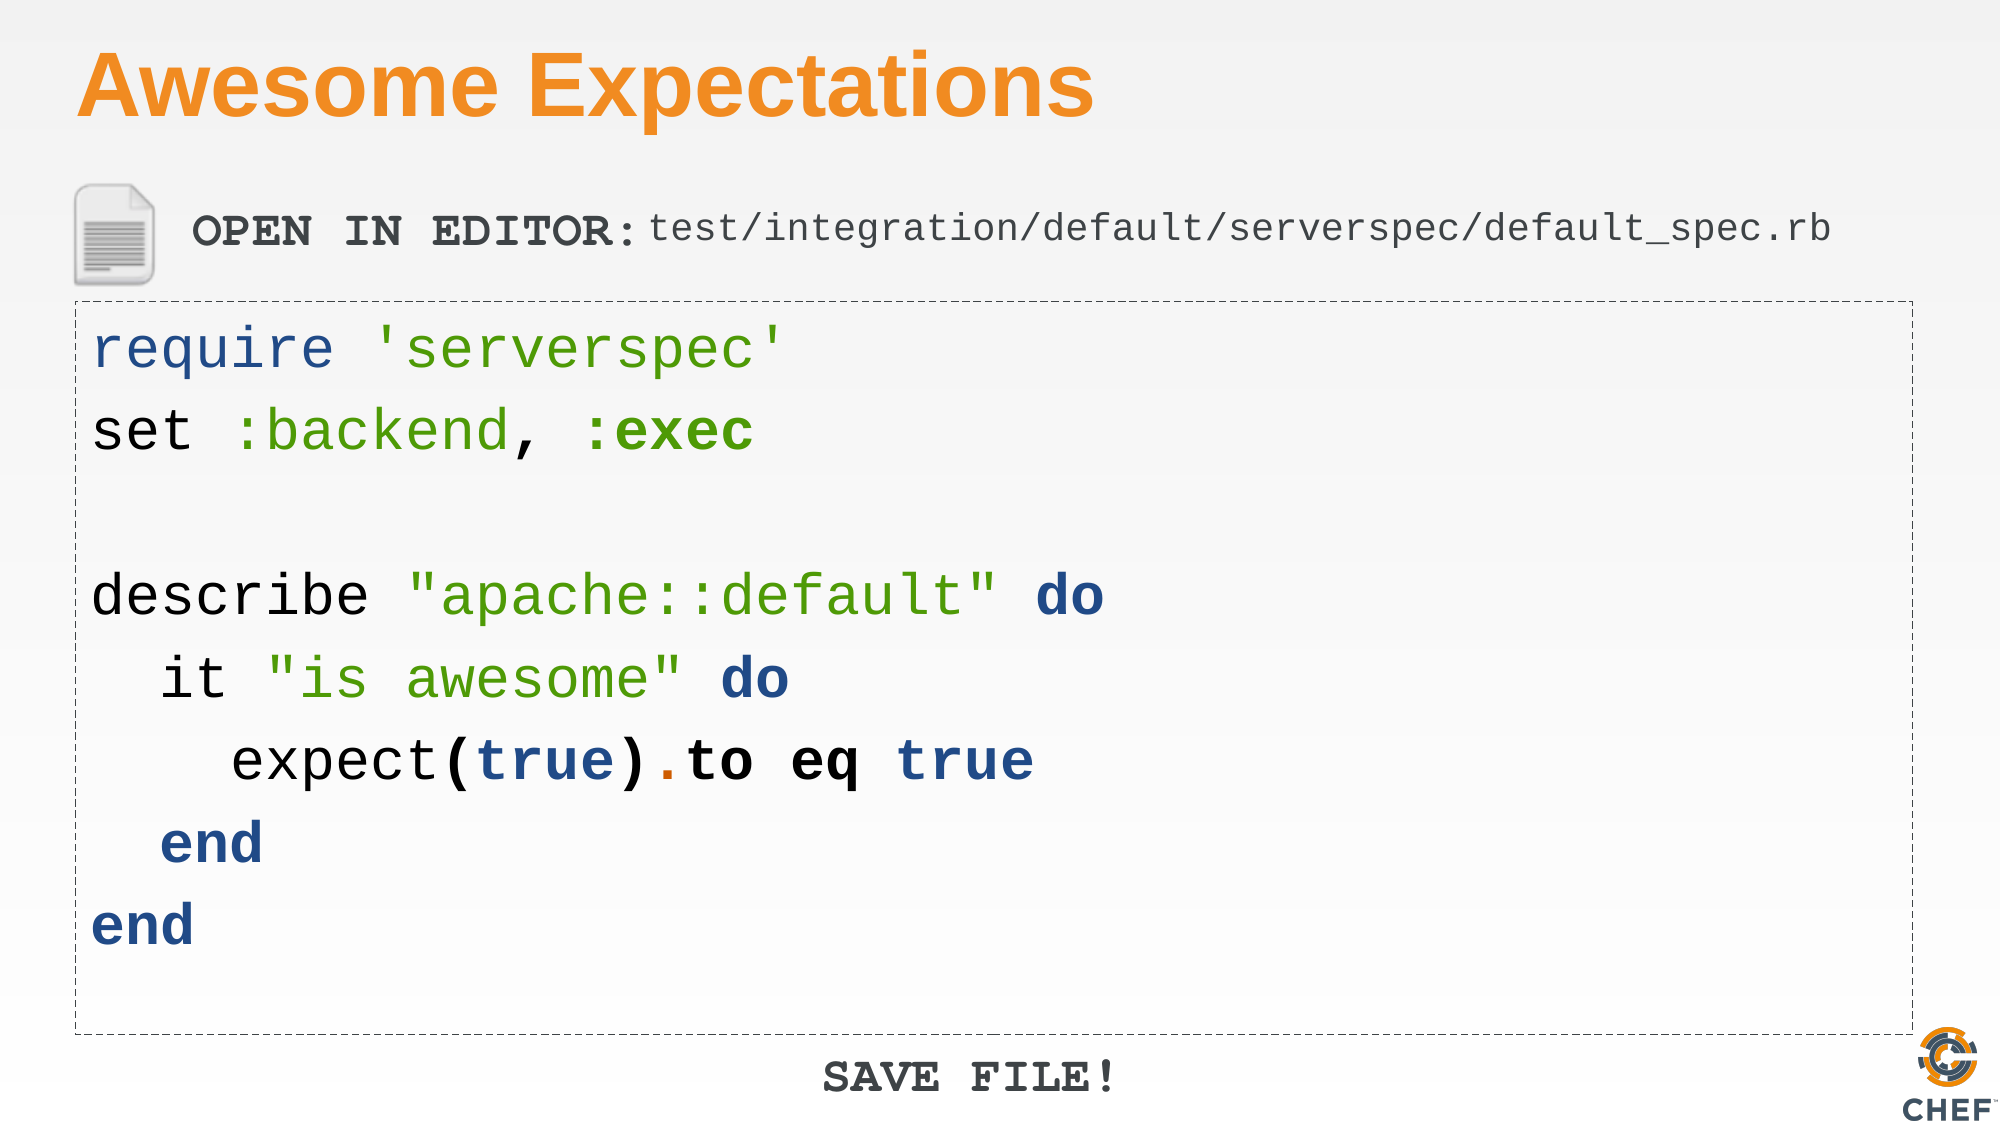

# Awesome Expectations
test/integration/default/serverspec/default_spec.rb
require 'serverspec'
set :backend, :exec

describe "apache::default" do
  it "is awesome" do
    expect(true).to eq true
  end
end